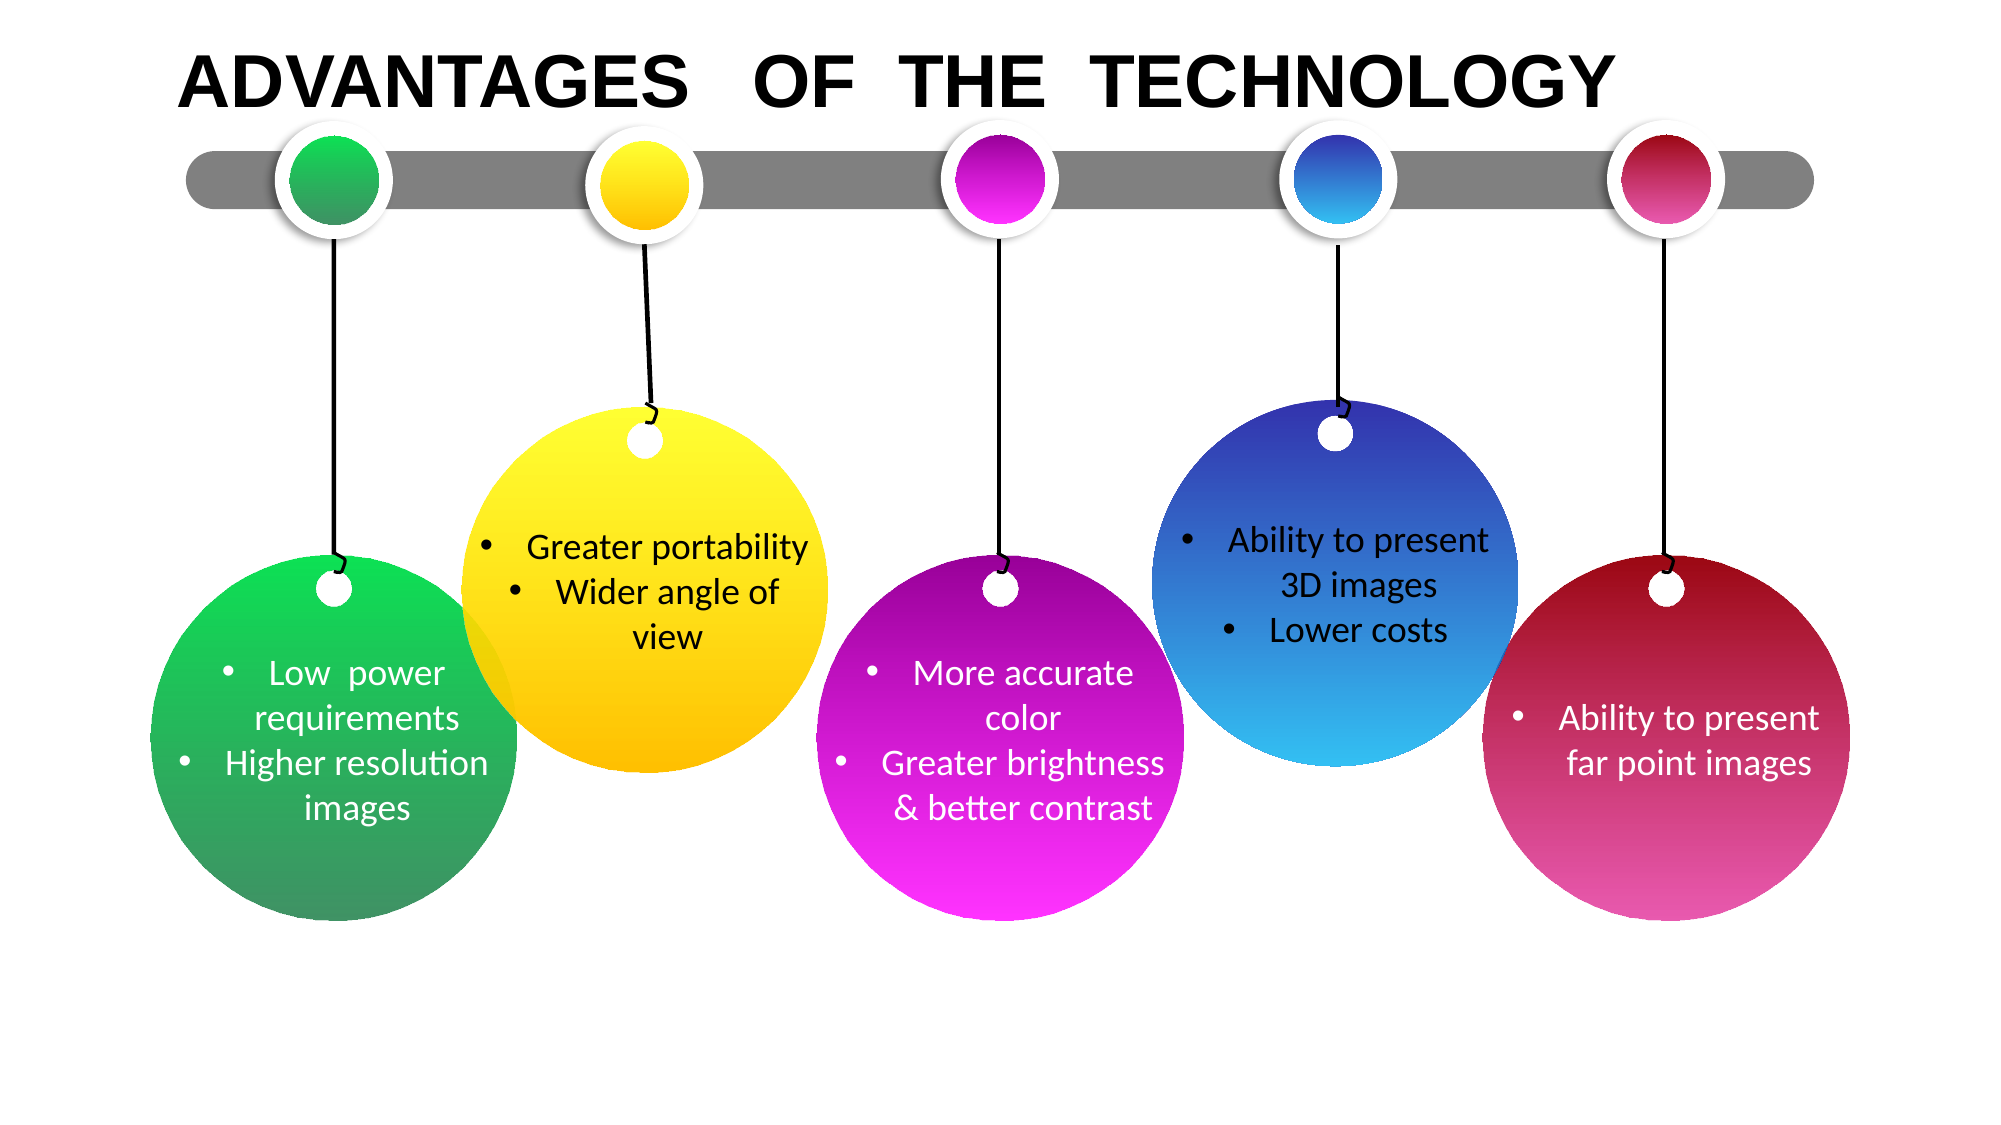

ADVANTAGES   OF  THE  TECHNOLOGY

More accurate color
Greater brightness & better contrast

Ability to present far point images

Ability to present 3D images
Lower costs

Low  power requirements
Higher resolution images

Greater portability
Wider angle of view